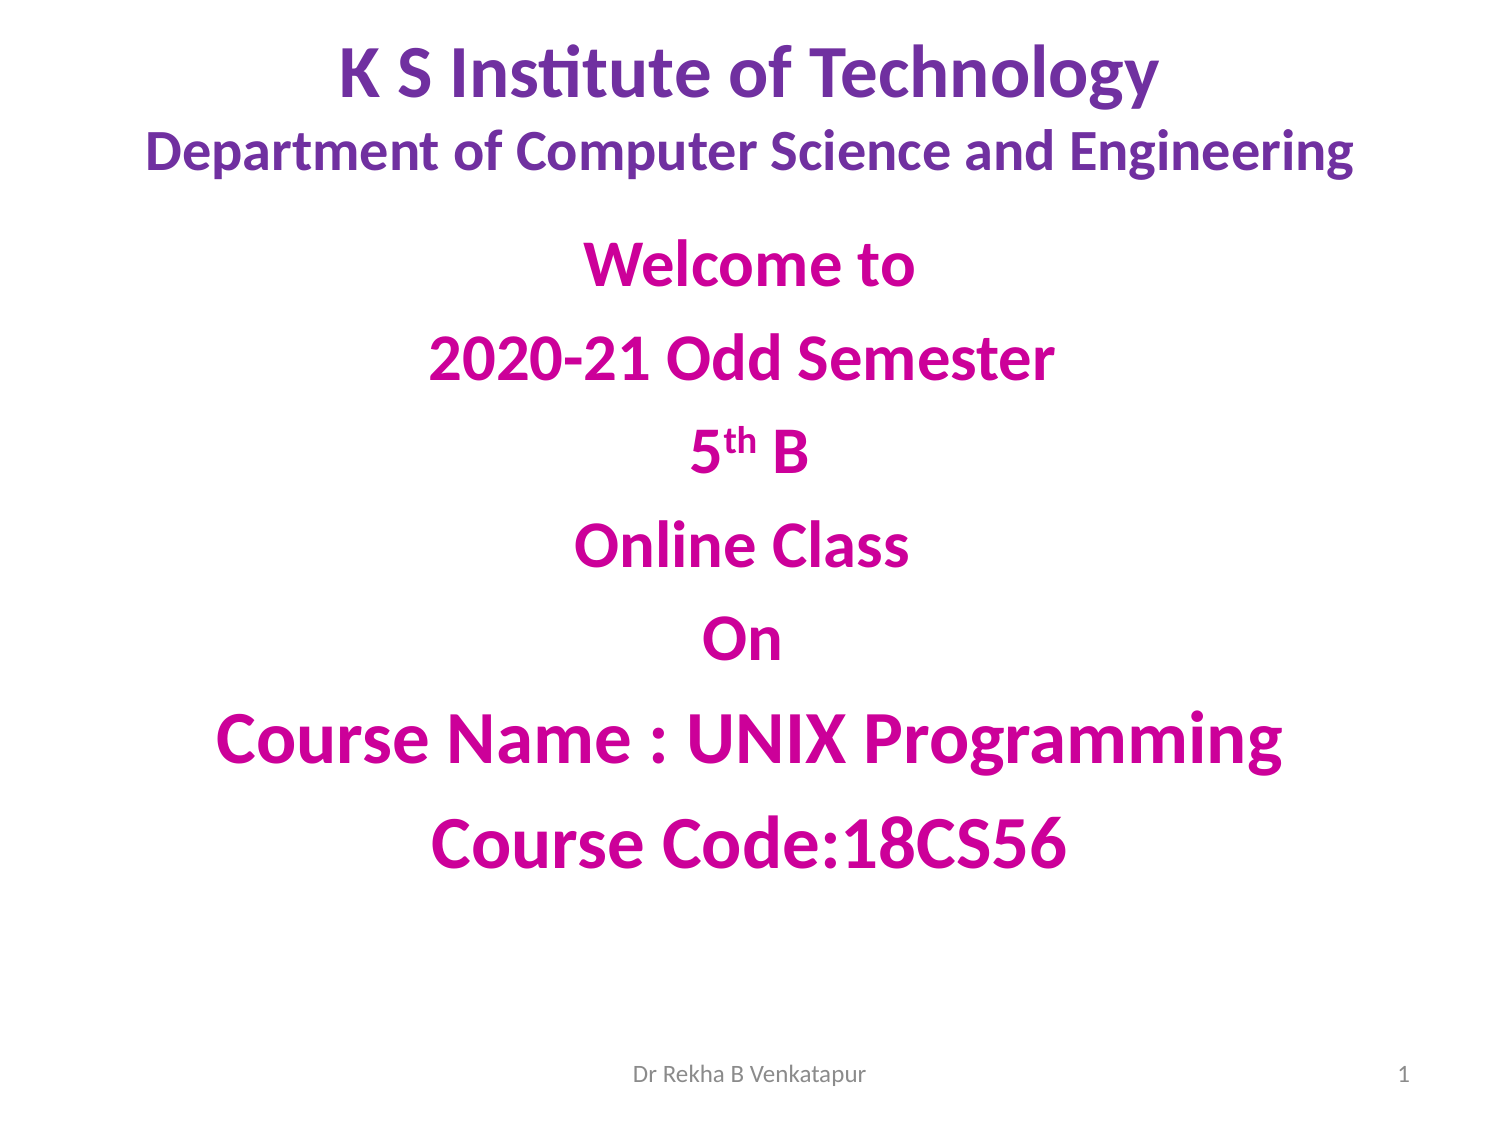

# K S Institute of Technology Department of Computer Science and Engineering
Welcome to
2020-21 Odd Semester
5th B
Online Class
On
Course Name : UNIX Programming
Course Code:18CS56

Dr Rekha B Venkatapur
1